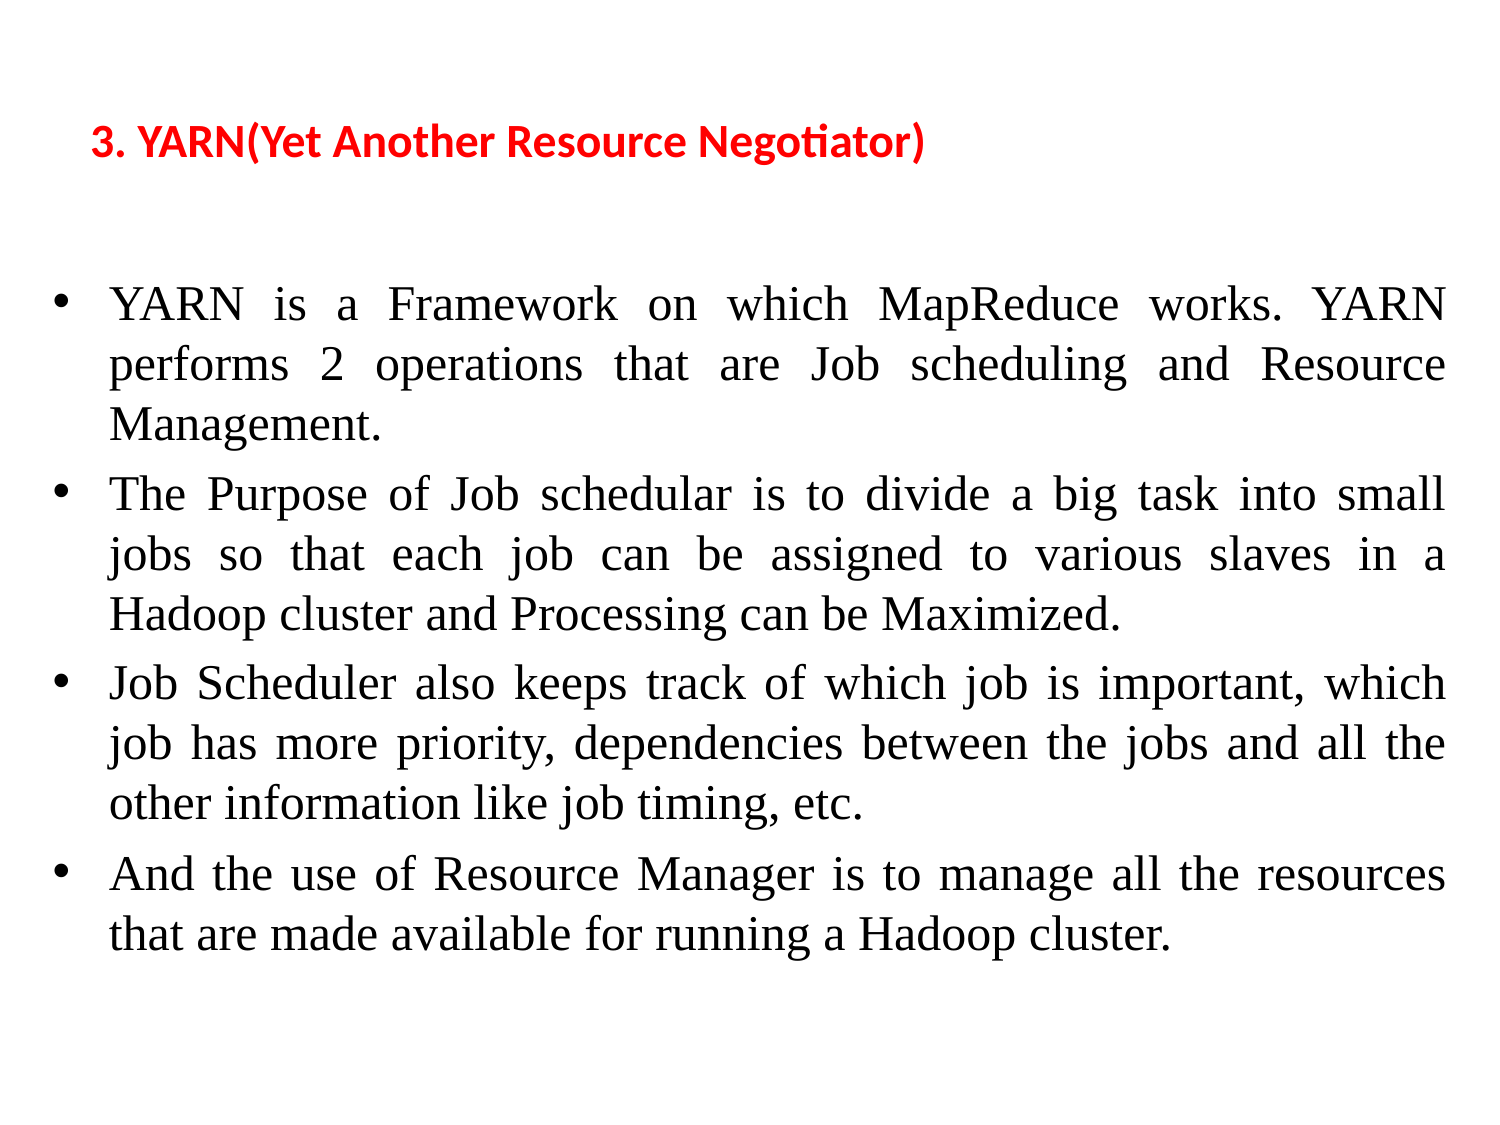

# 3. YARN(Yet Another Resource Negotiator)
YARN is a Framework on which MapReduce works. YARN performs 2 operations that are Job scheduling and Resource Management.
The Purpose of Job schedular is to divide a big task into small jobs so that each job can be assigned to various slaves in a Hadoop cluster and Processing can be Maximized.
Job Scheduler also keeps track of which job is important, which job has more priority, dependencies between the jobs and all the other information like job timing, etc.
And the use of Resource Manager is to manage all the resources that are made available for running a Hadoop cluster.